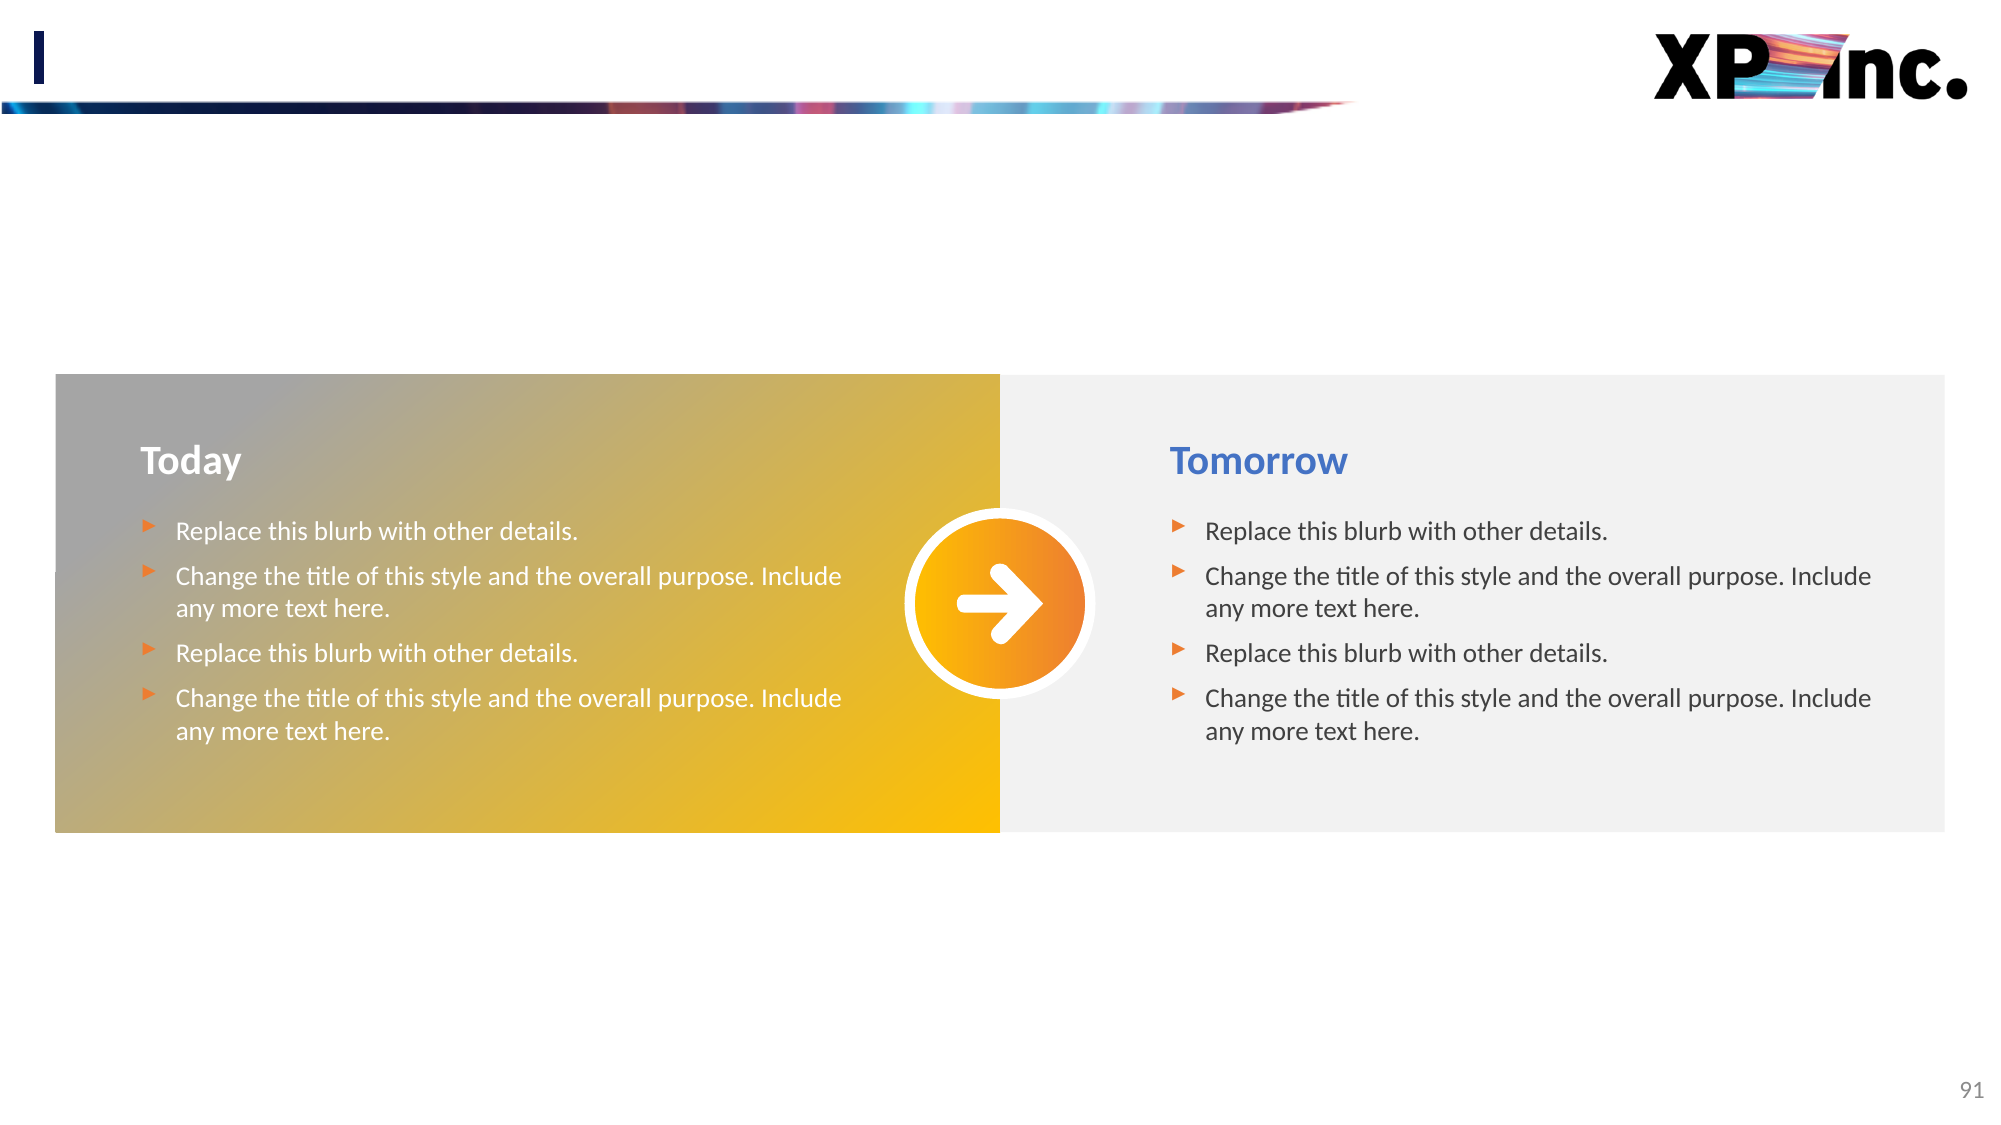

#

Today
Tomorrow
Replace this blurb with other details.
Change the title of this style and the overall purpose. Include any more text here.
Replace this blurb with other details.
Change the title of this style and the overall purpose. Include any more text here.

Replace this blurb with other details.
Change the title of this style and the overall purpose. Include any more text here.
Replace this blurb with other details.
Change the title of this style and the overall purpose. Include any more text here.

91